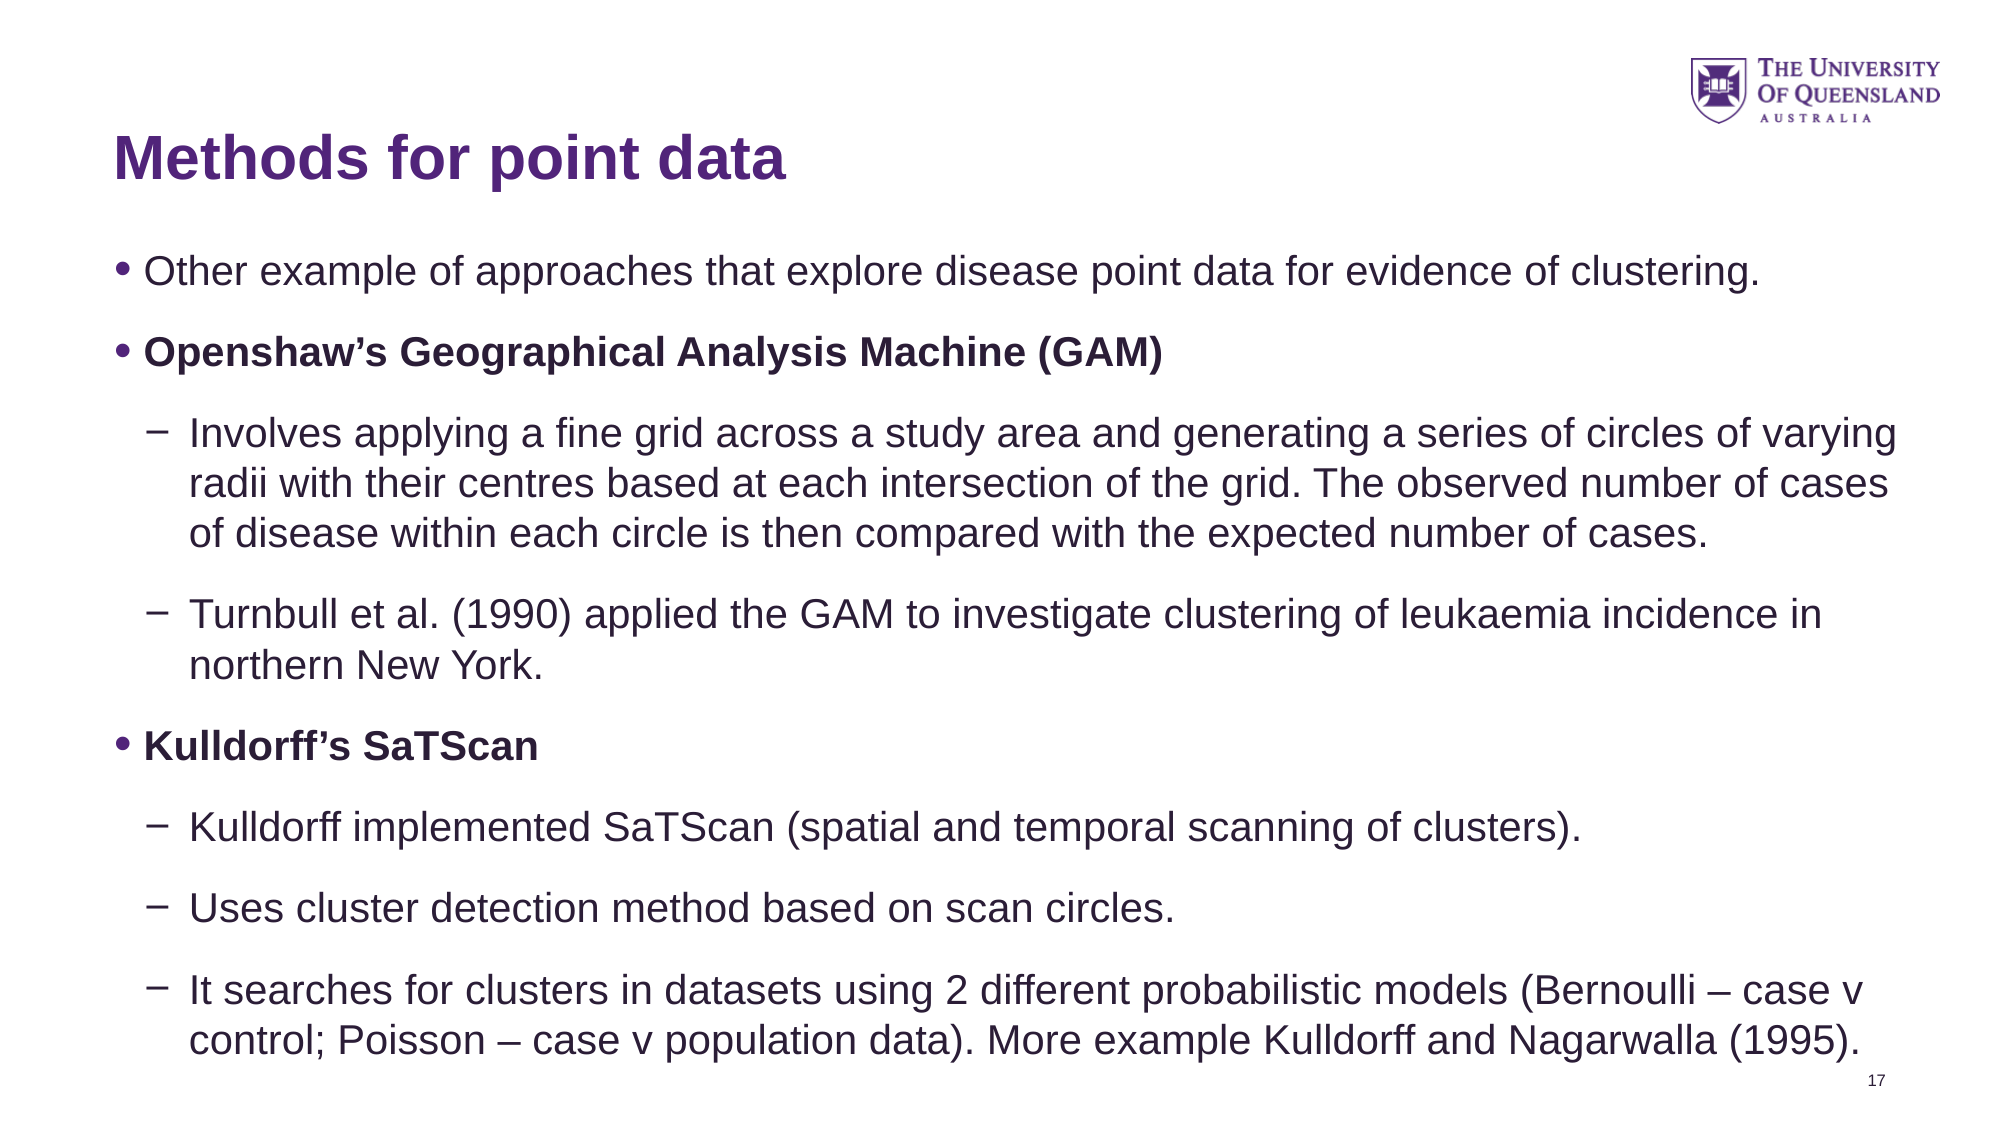

# Methods for point data
Other example of approaches that explore disease point data for evidence of clustering.
Openshaw’s Geographical Analysis Machine (GAM)
Involves applying a fine grid across a study area and generating a series of circles of varying radii with their centres based at each intersection of the grid. The observed number of cases of disease within each circle is then compared with the expected number of cases.
Turnbull et al. (1990) applied the GAM to investigate clustering of leukaemia incidence in northern New York.
Kulldorff’s SaTScan
Kulldorff implemented SaTScan (spatial and temporal scanning of clusters).
Uses cluster detection method based on scan circles.
It searches for clusters in datasets using 2 different probabilistic models (Bernoulli – case v control; Poisson – case v population data). More example Kulldorff and Nagarwalla (1995).

17